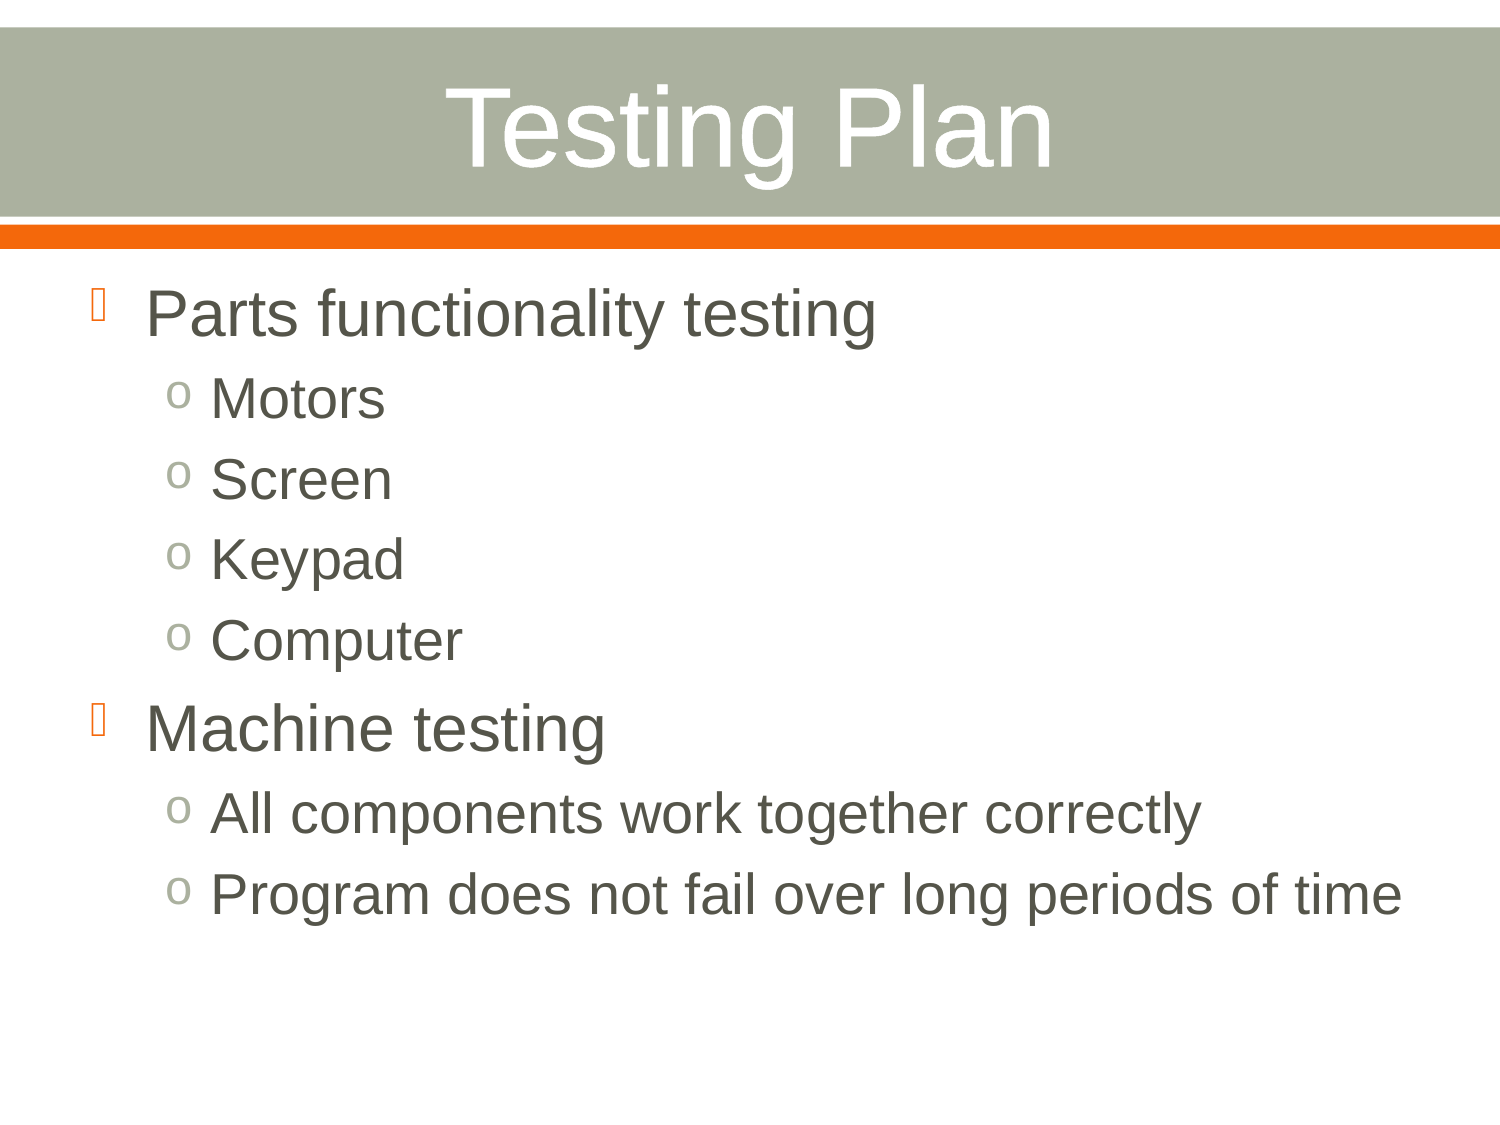

# Testing Plan
Parts functionality testing
Motors
Screen
Keypad
Computer
Machine testing
All components work together correctly
Program does not fail over long periods of time